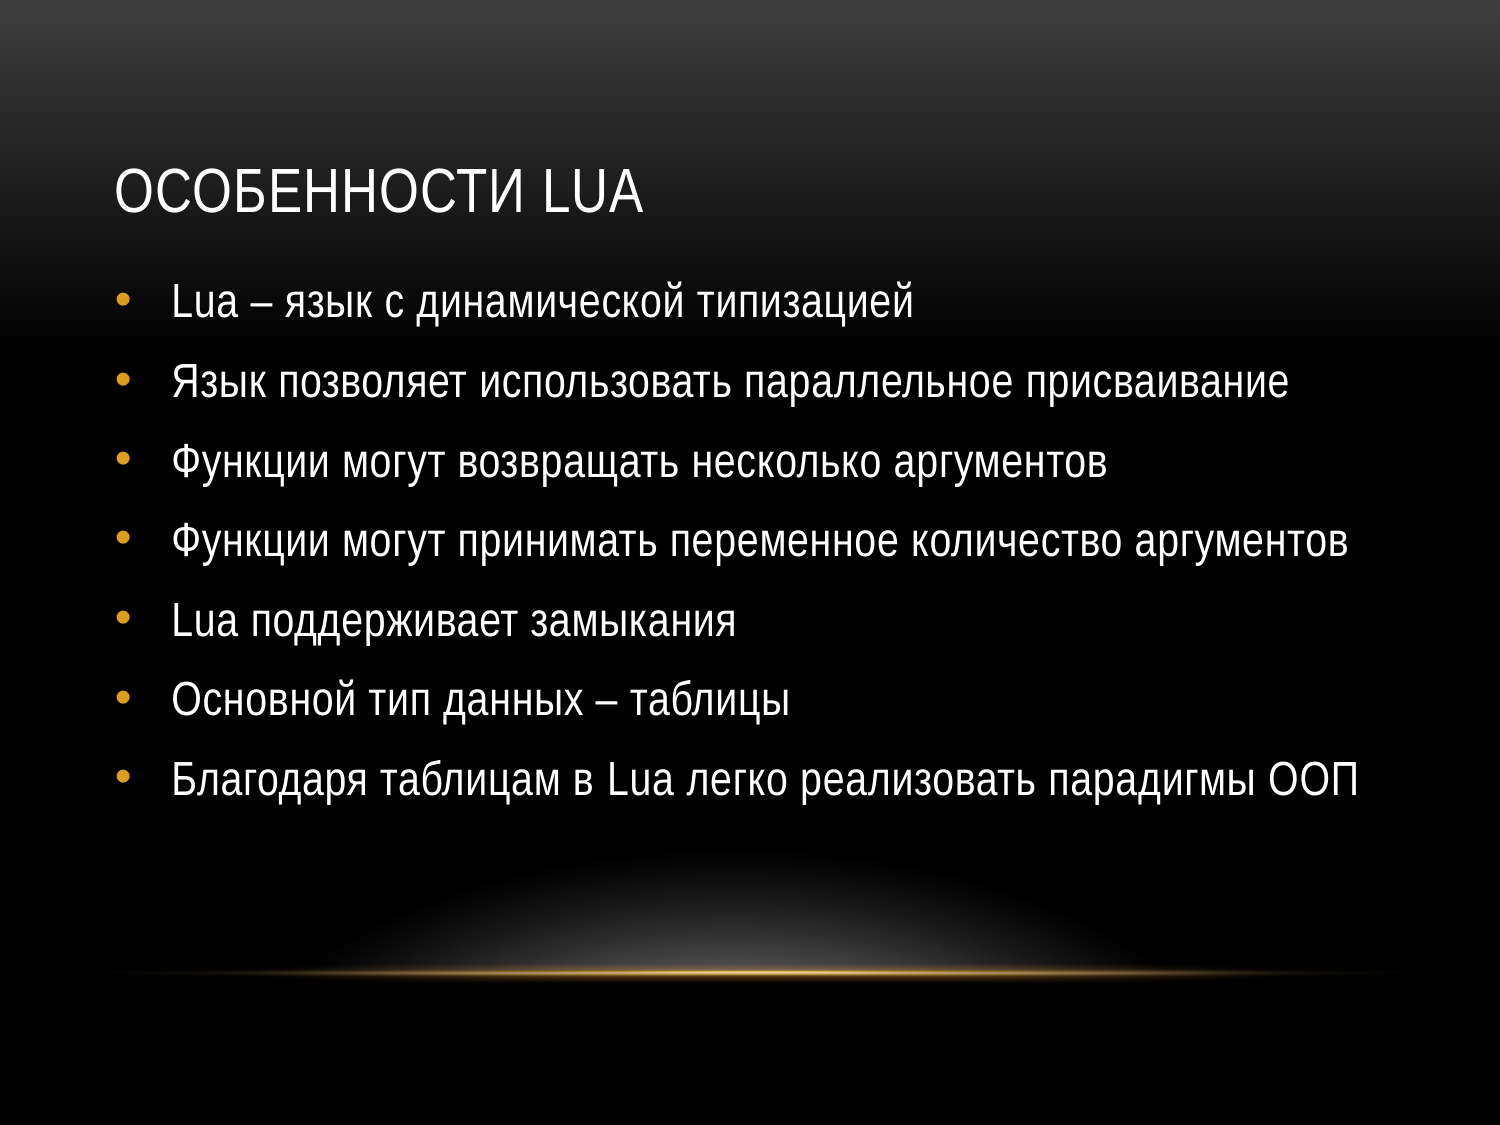

# Особенности Lua
Lua – язык с динамической типизацией
Язык позволяет использовать параллельное присваивание
Функции могут возвращать несколько аргументов
Функции могут принимать переменное количество аргументов
Lua поддерживает замыкания
Основной тип данных – таблицы
Благодаря таблицам в Lua легко реализовать парадигмы ООП